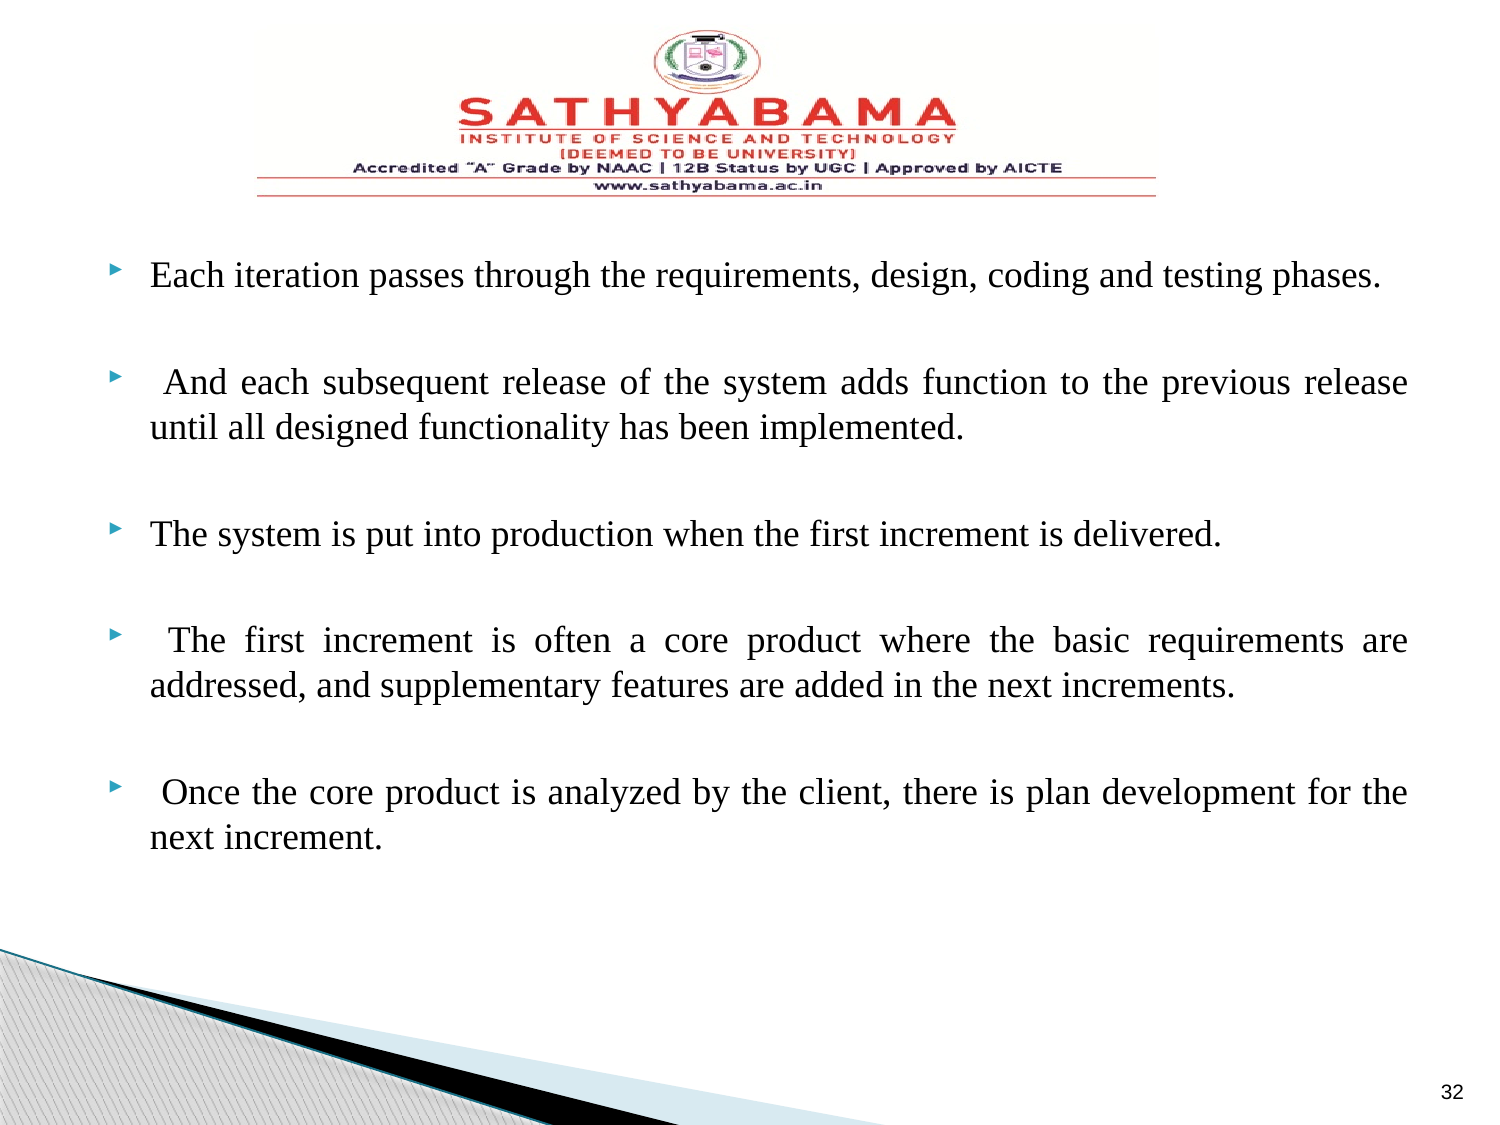

Each iteration passes through the requirements, design, coding and testing phases.

 And each subsequent release of the system adds function to the previous release until all designed functionality has been implemented.

The system is put into production when the first increment is delivered.

 The first increment is often a core product where the basic requirements are addressed, and supplementary features are added in the next increments.

 Once the core product is analyzed by the client, there is plan development for the next increment.

32